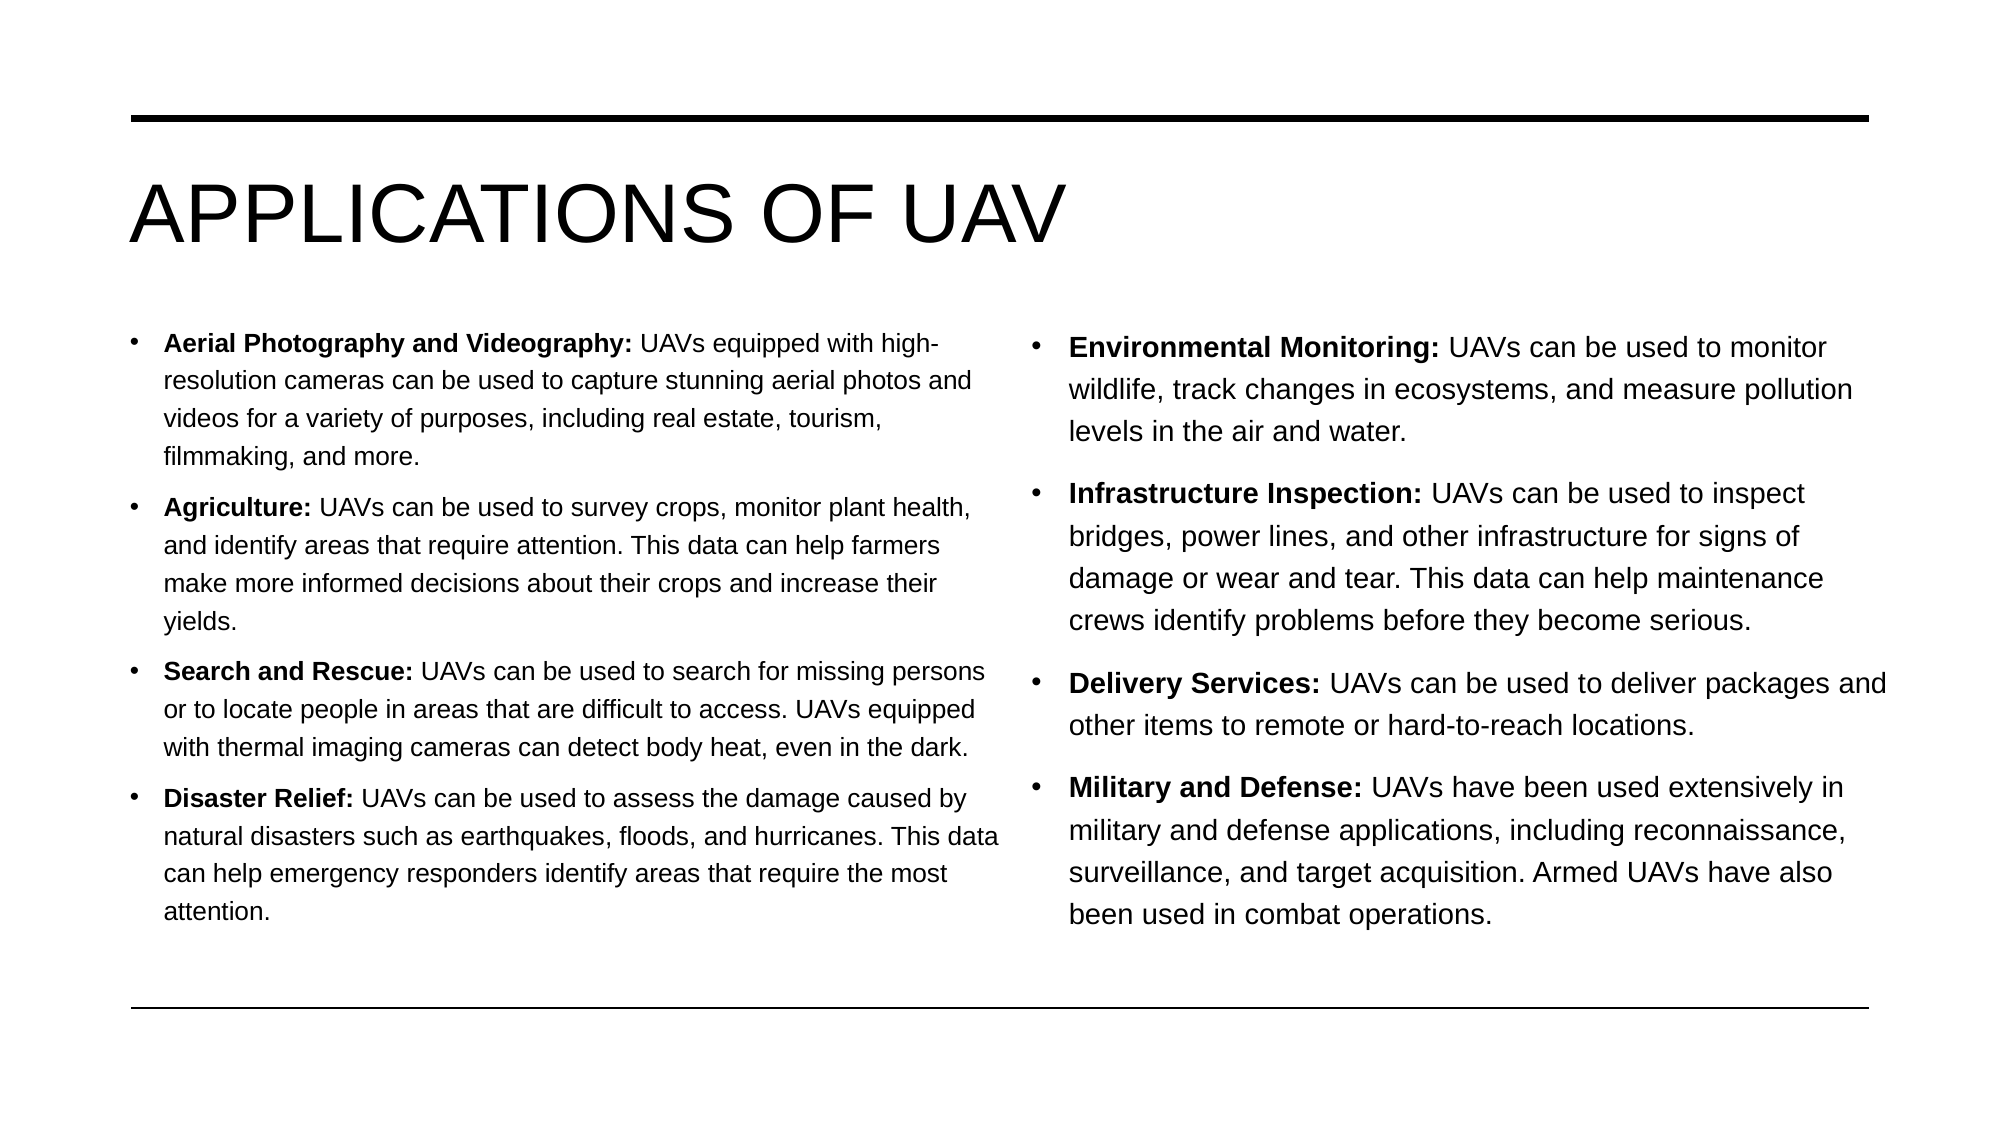

# Applications of UAV
Aerial Photography and Videography: UAVs equipped with high-resolution cameras can be used to capture stunning aerial photos and videos for a variety of purposes, including real estate, tourism, filmmaking, and more.
Agriculture: UAVs can be used to survey crops, monitor plant health, and identify areas that require attention. This data can help farmers make more informed decisions about their crops and increase their yields.
Search and Rescue: UAVs can be used to search for missing persons or to locate people in areas that are difficult to access. UAVs equipped with thermal imaging cameras can detect body heat, even in the dark.
Disaster Relief: UAVs can be used to assess the damage caused by natural disasters such as earthquakes, floods, and hurricanes. This data can help emergency responders identify areas that require the most attention.
Environmental Monitoring: UAVs can be used to monitor wildlife, track changes in ecosystems, and measure pollution levels in the air and water.
Infrastructure Inspection: UAVs can be used to inspect bridges, power lines, and other infrastructure for signs of damage or wear and tear. This data can help maintenance crews identify problems before they become serious.
Delivery Services: UAVs can be used to deliver packages and other items to remote or hard-to-reach locations.
Military and Defense: UAVs have been used extensively in military and defense applications, including reconnaissance, surveillance, and target acquisition. Armed UAVs have also been used in combat operations.